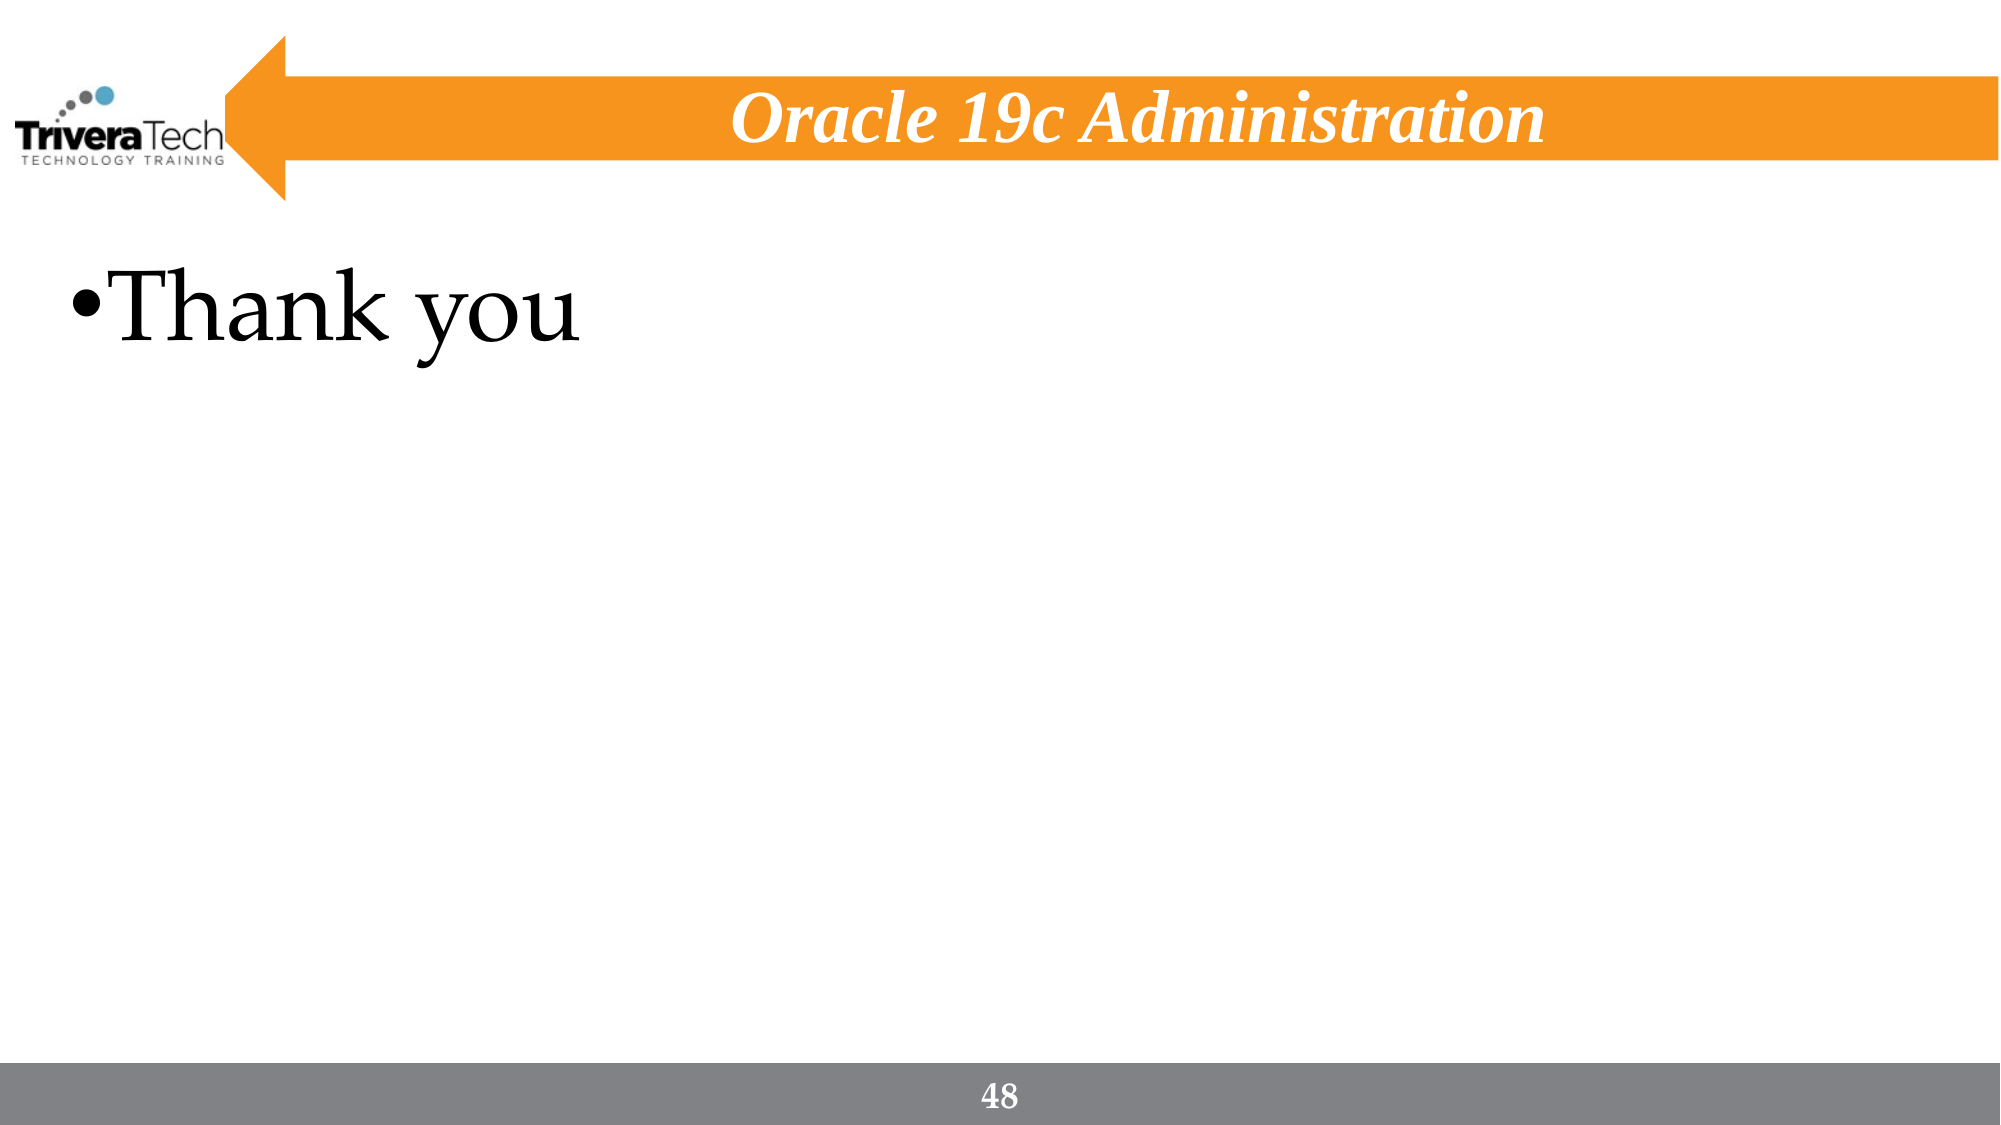

# Oracle 19c Administration
Thank you
48